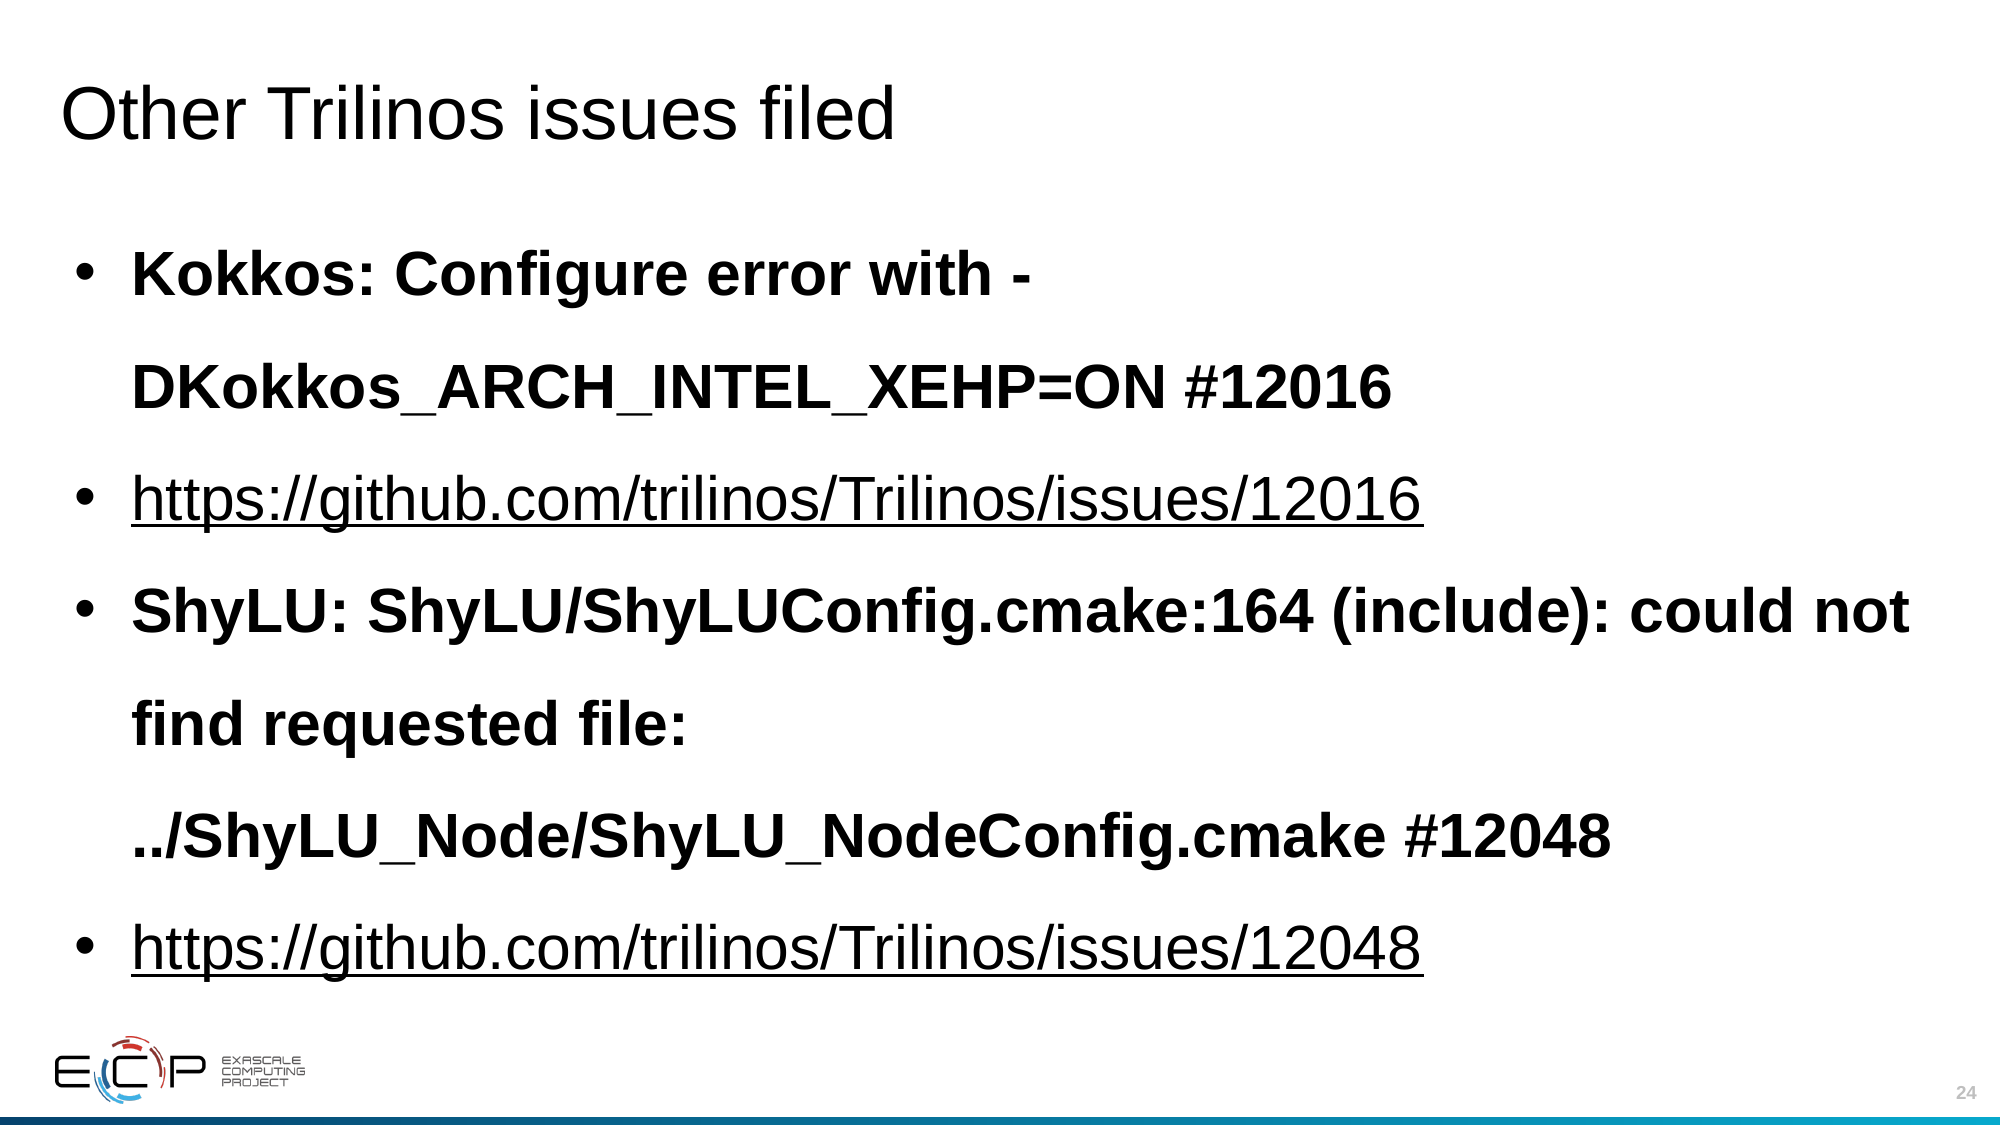

# Other Trilinos issues filed
Kokkos: Configure error with -DKokkos_ARCH_INTEL_XEHP=ON #12016
https://github.com/trilinos/Trilinos/issues/12016
ShyLU: ShyLU/ShyLUConfig.cmake:164 (include): could not find requested file: ../ShyLU_Node/ShyLU_NodeConfig.cmake #12048
https://github.com/trilinos/Trilinos/issues/12048